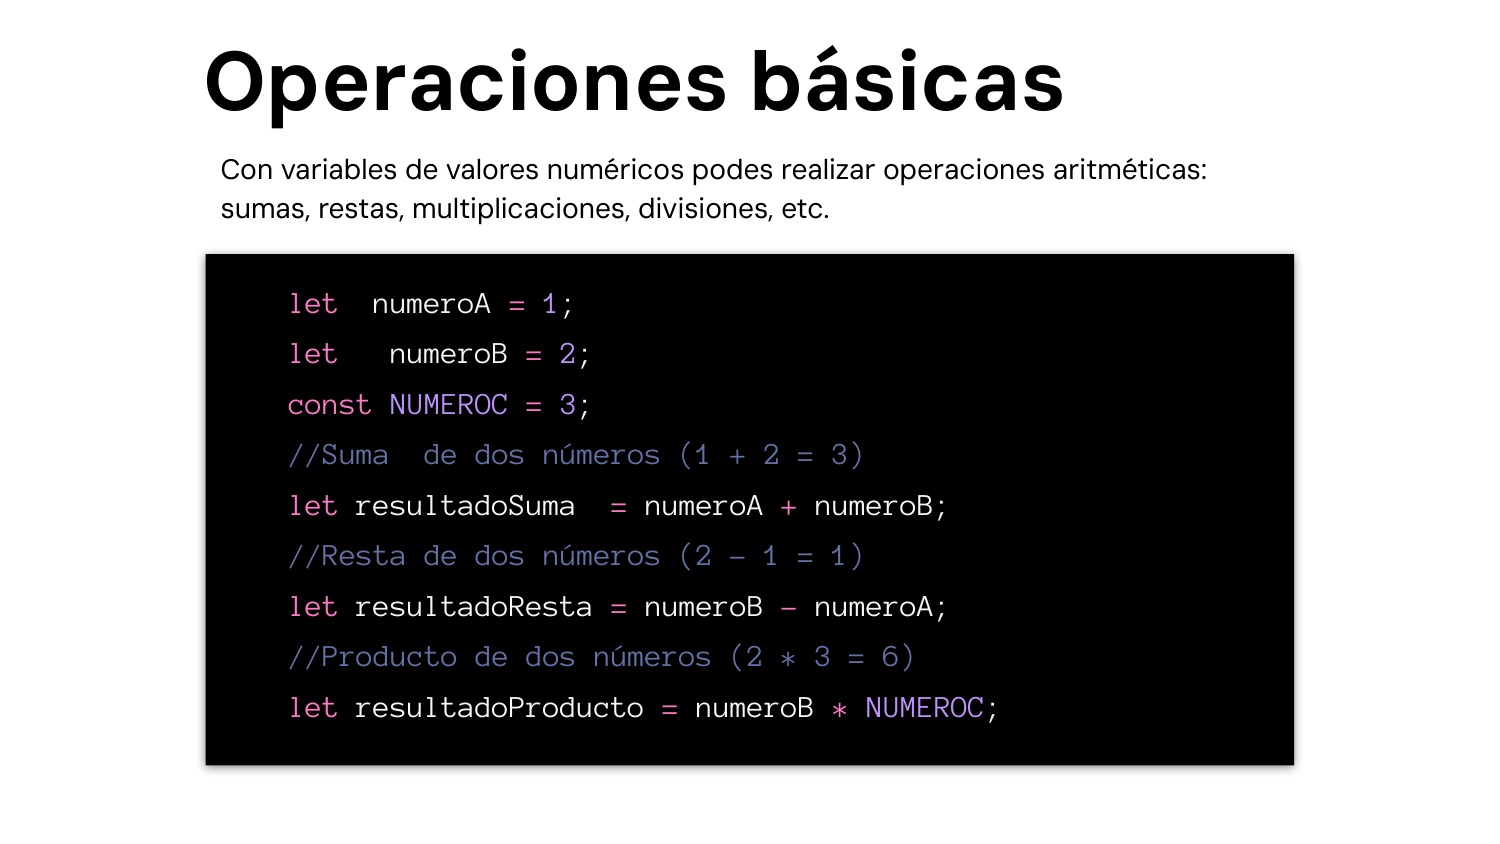

Operaciones básicas
Con variables de valores numéricos podes realizar operaciones aritméticas: sumas, restas, multiplicaciones, divisiones, etc.
    let  numeroA = 1;
    let   numeroB = 2;
    const NUMEROC = 3;
    //Suma  de dos números (1 + 2 = 3)
    let resultadoSuma  = numeroA + numeroB;
    //Resta de dos números (2 - 1 = 1)
    let resultadoResta = numeroB - numeroA;
    //Producto de dos números (2 * 3 = 6)
    let resultadoProducto = numeroB * NUMEROC;